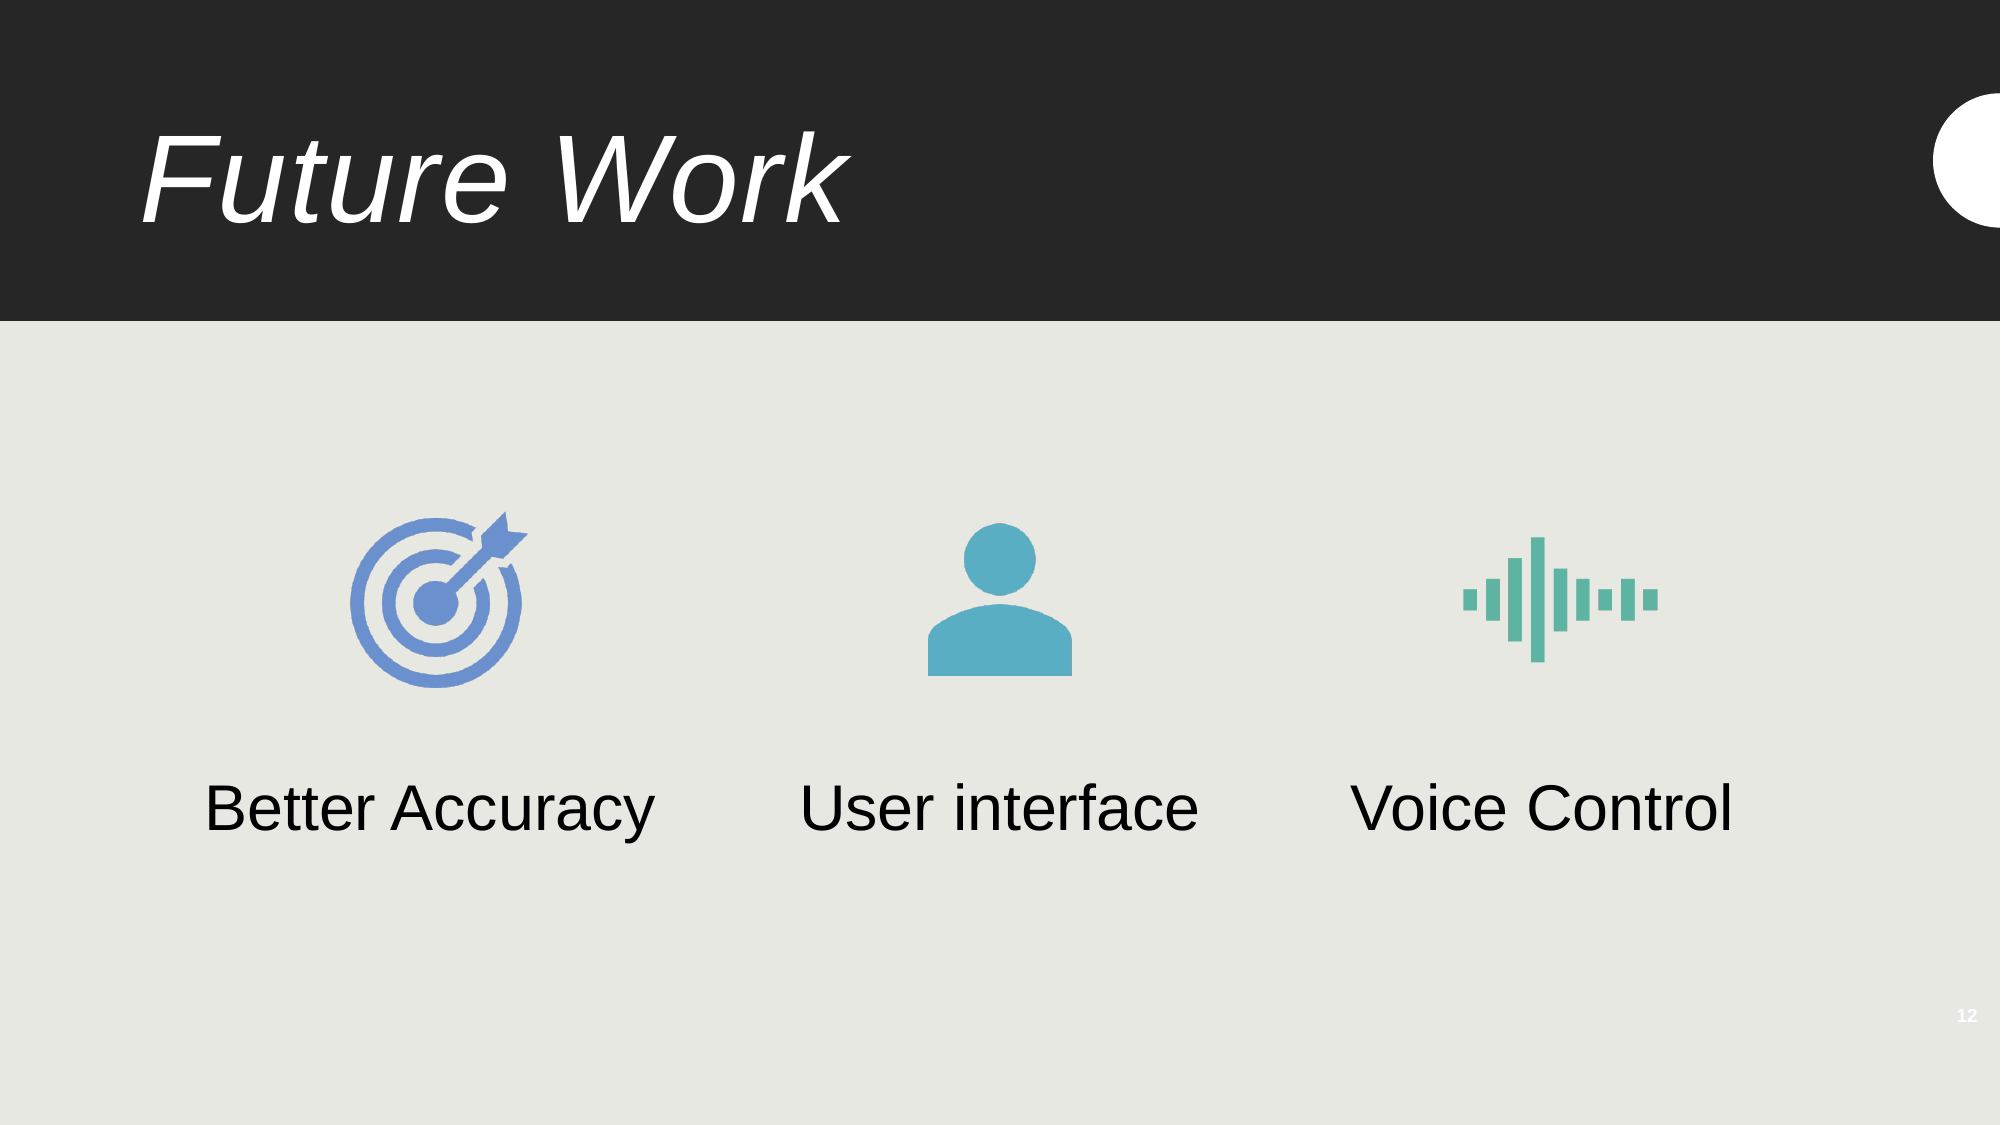

# Future Work

Better Accuracy
User interface
Voice Control
12